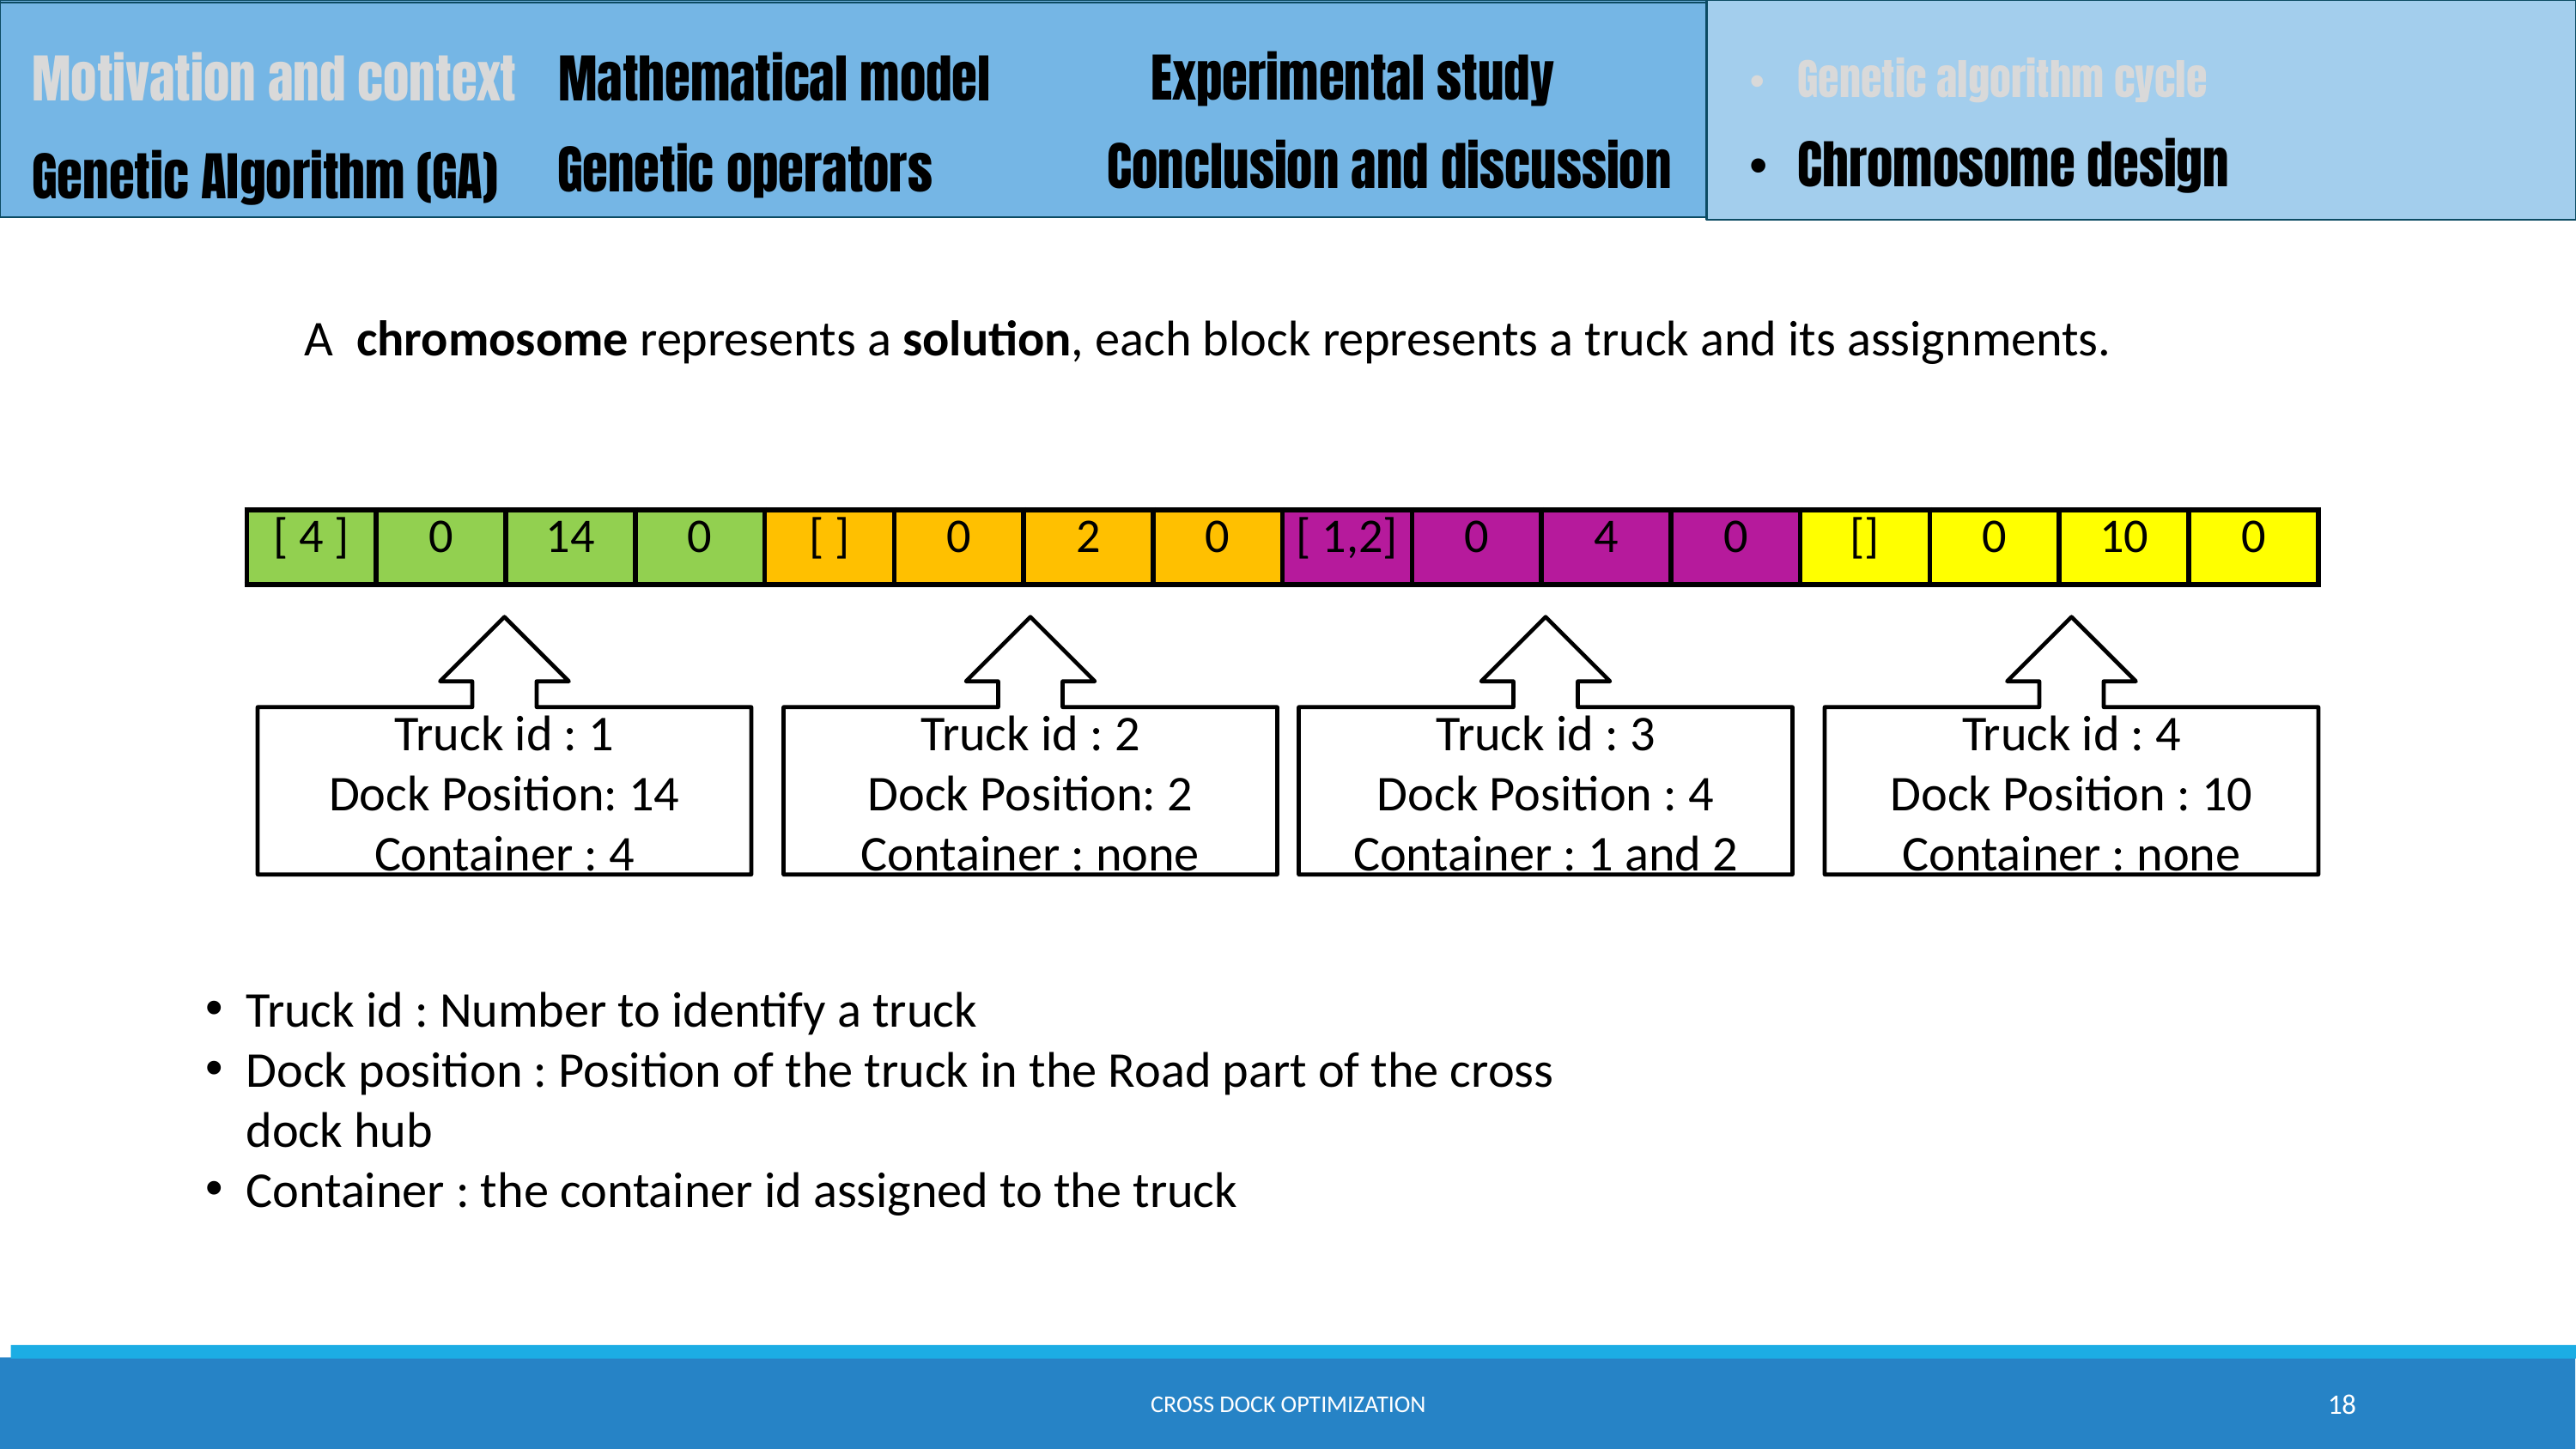

Motivation and context)
Genetic operators
Genetic algorithm cycle
Experimental study
Motivation and context
Mathematical model
Conclusion and discussion
Chromosome design
Conclusion and discussion
Genetic operators
Genetic Algorithm (GA)
Genetic Algorithm (GA)
Experimental study
CHROMOSOME DESIGN
A  chromosome represents a solution, each block represents a truck and its assignments.
| [ 4 ] | 0 | 14 | 0 | [ ] | 0 | 2 | 0 | [ 1,2] | 0 | 4 | 0 | [] | 0 | 10 | 0 |
| --- | --- | --- | --- | --- | --- | --- | --- | --- | --- | --- | --- | --- | --- | --- | --- |
Truck id : 1
Dock Position: 14
Container : 4
Truck id : 2
Dock Position: 2
Container : none
Truck id : 3
Dock Position : 4
Container : 1 and 2
Truck id : 4
Dock Position : 10
Container : none
Truck id : Number to identify a truck
Dock position : Position of the truck in the Road part of the cross dock hub
Container : the container id assigned to the truck
Cross dock optimization
18